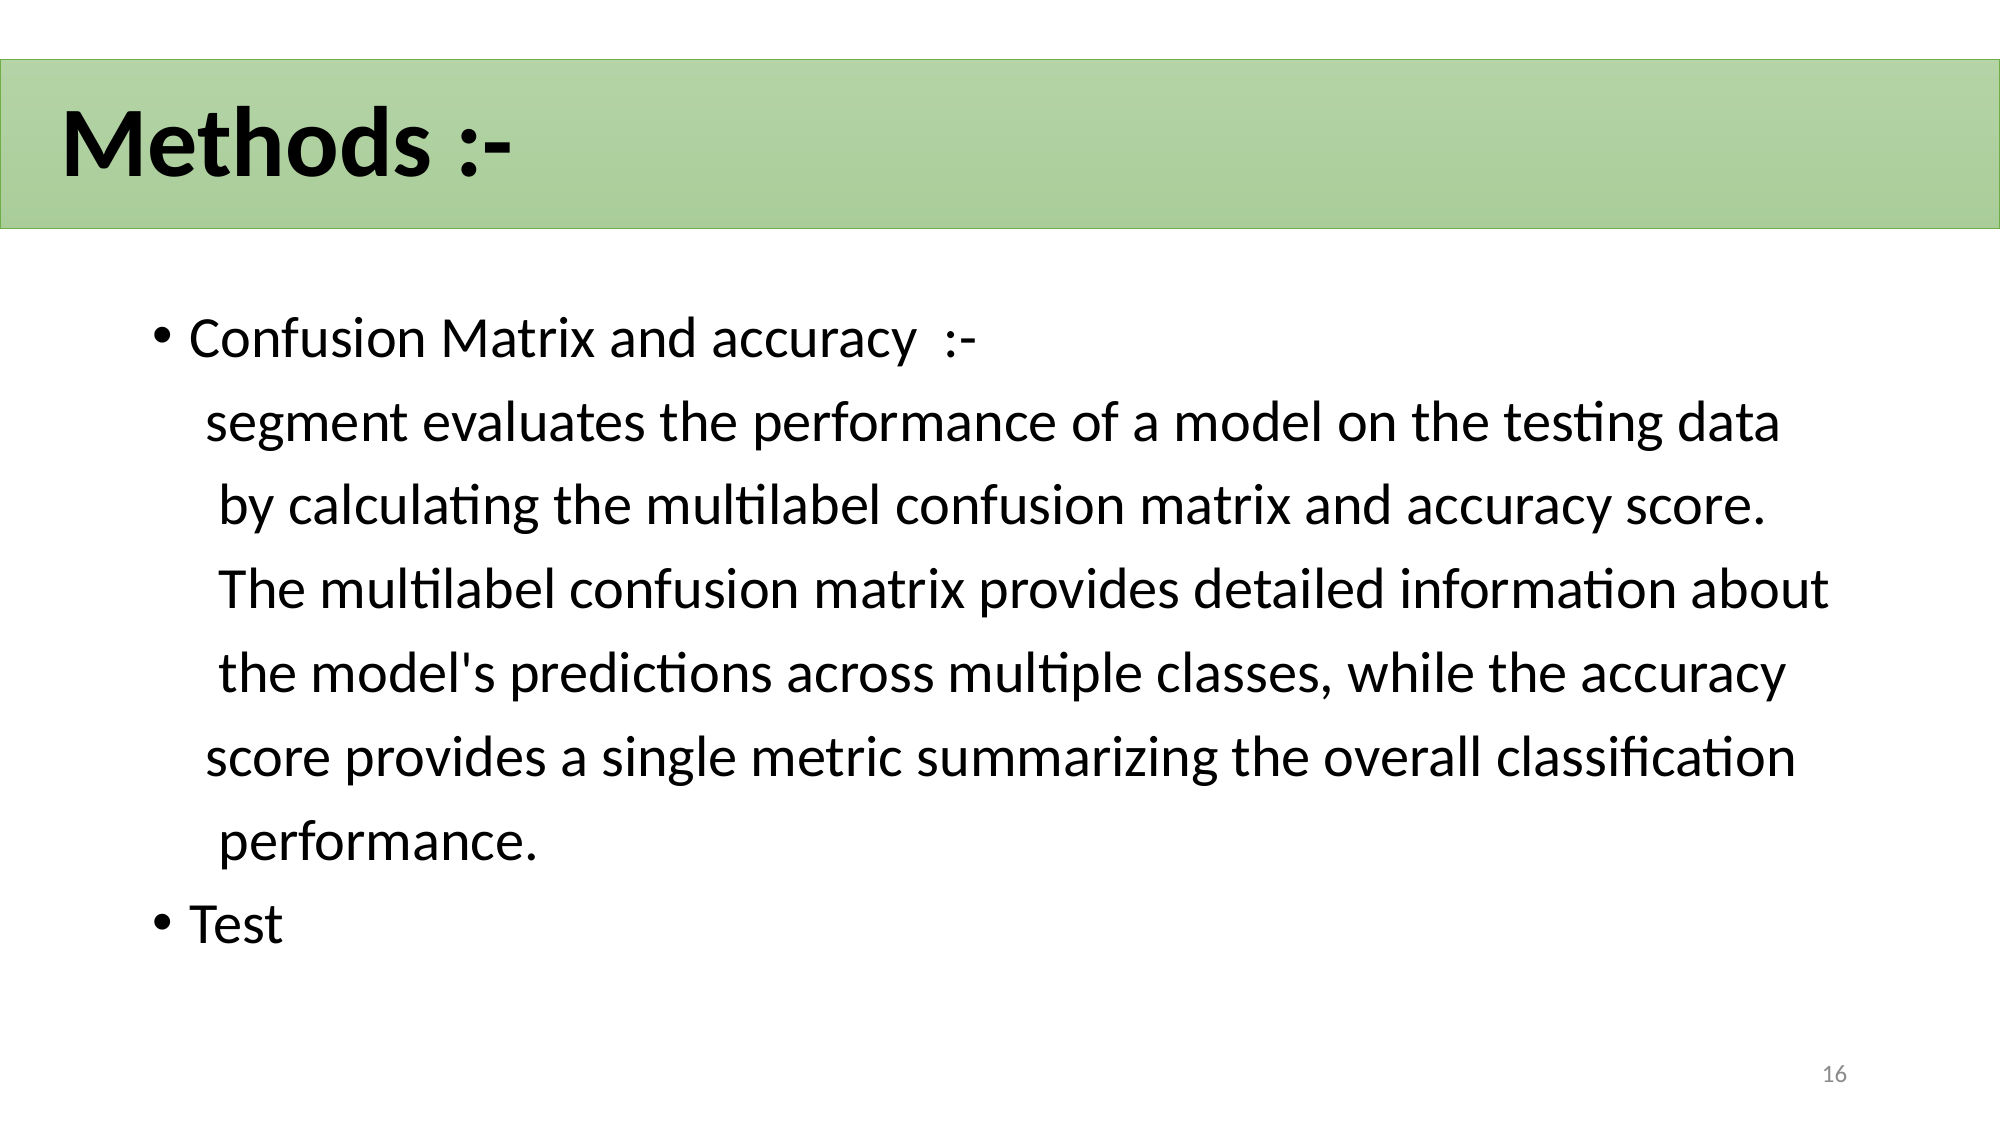

# Methods :-
Confusion Matrix and accuracy  :-
    segment evaluates the performance of a model on the testing data
     by calculating the multilabel confusion matrix and accuracy score.
     The multilabel confusion matrix provides detailed information about
     the model's predictions across multiple classes, while the accuracy
    score provides a single metric summarizing the overall classification
     performance.
Test

16